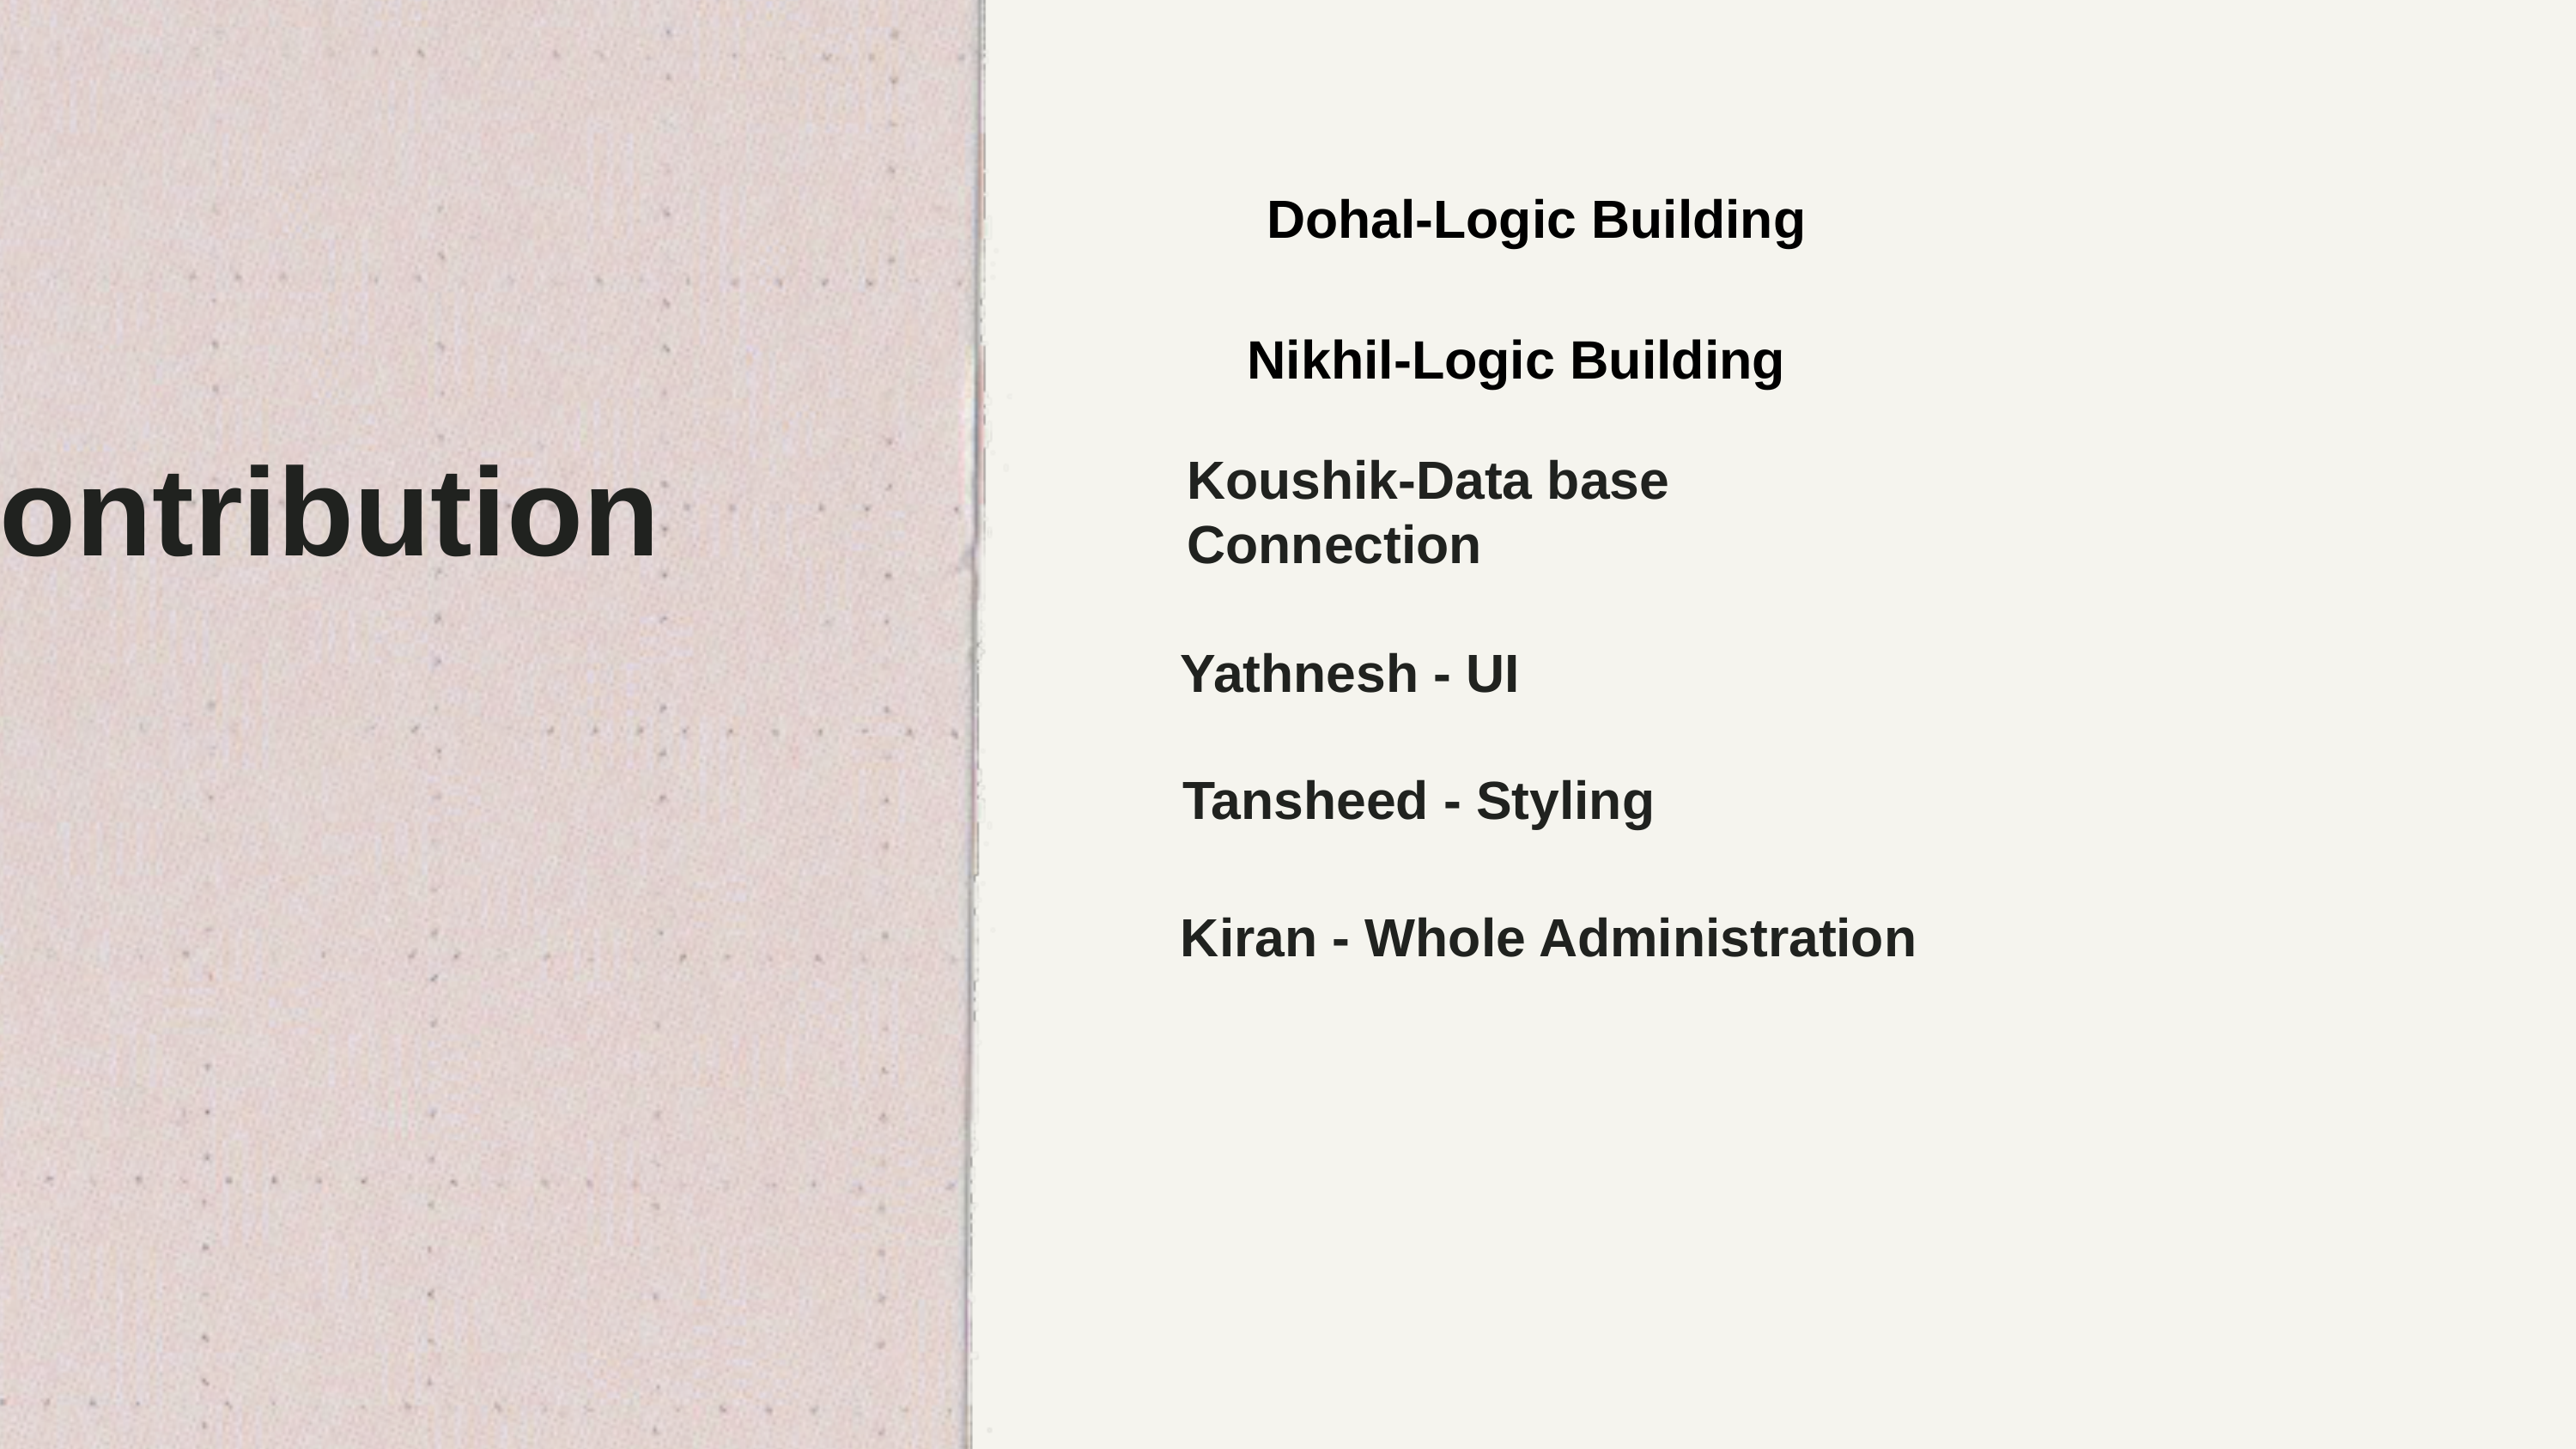

Dohal-Logic Building
    Nikhil-Logic Building
Contribution

Koushik-Data base Connection
Yathnesh - UI
Tansheed - Styling
Kiran - Whole Administration